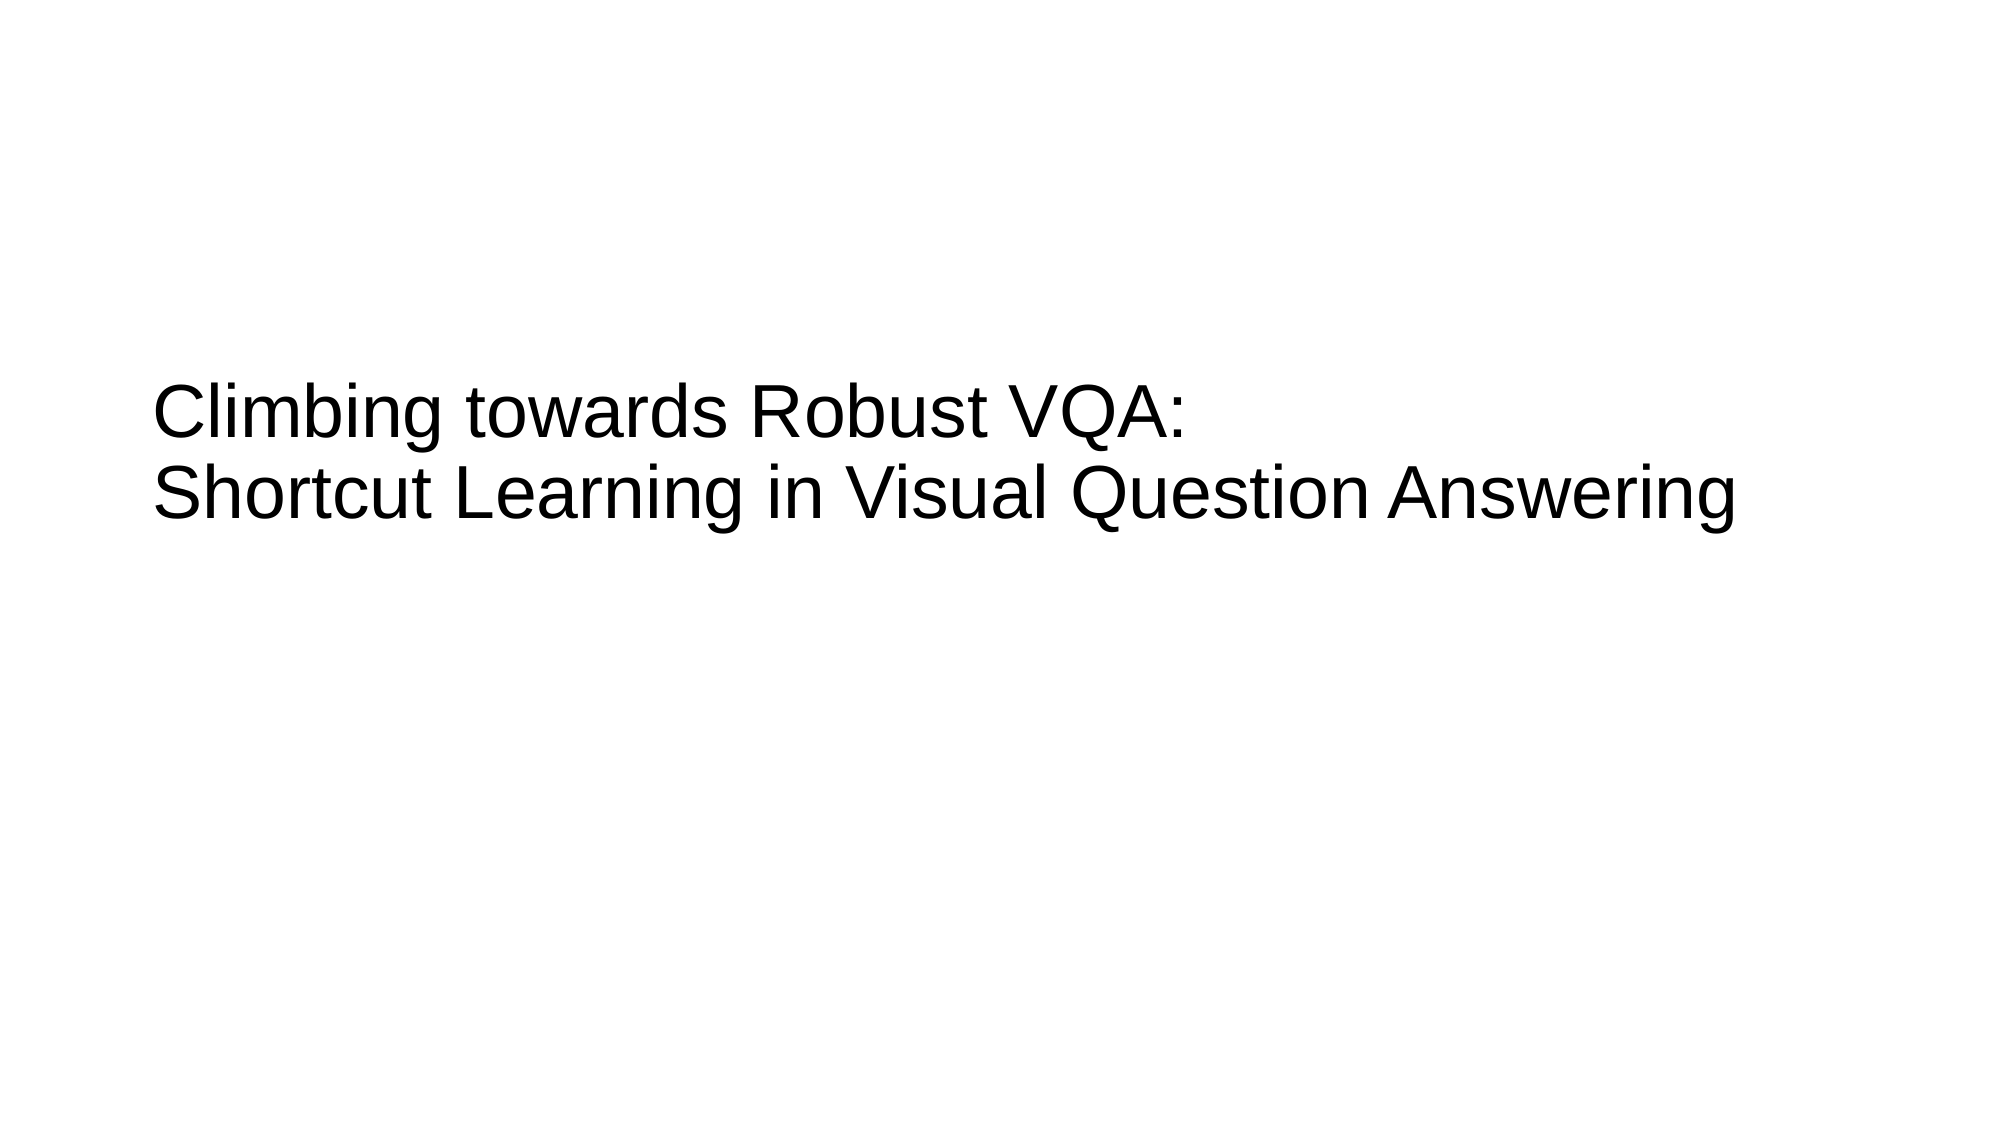

# Climbing towards Robust VQA: Shortcut Learning in Visual Question Answering